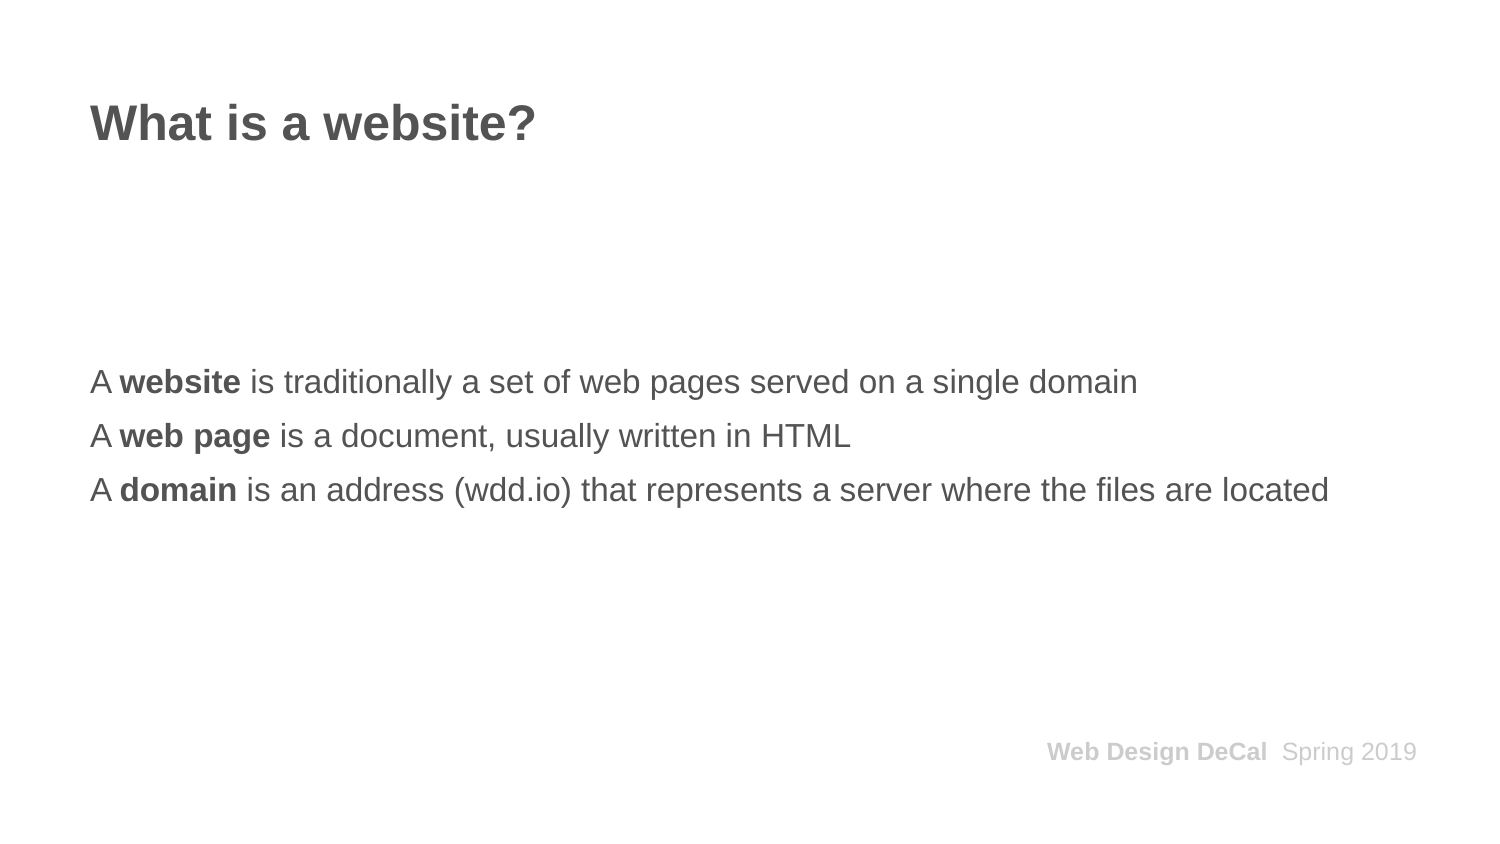

# What is a website?
A website is traditionally a set of web pages served on a single domain
A web page is a document, usually written in HTML
A domain is an address (wdd.io) that represents a server where the files are located